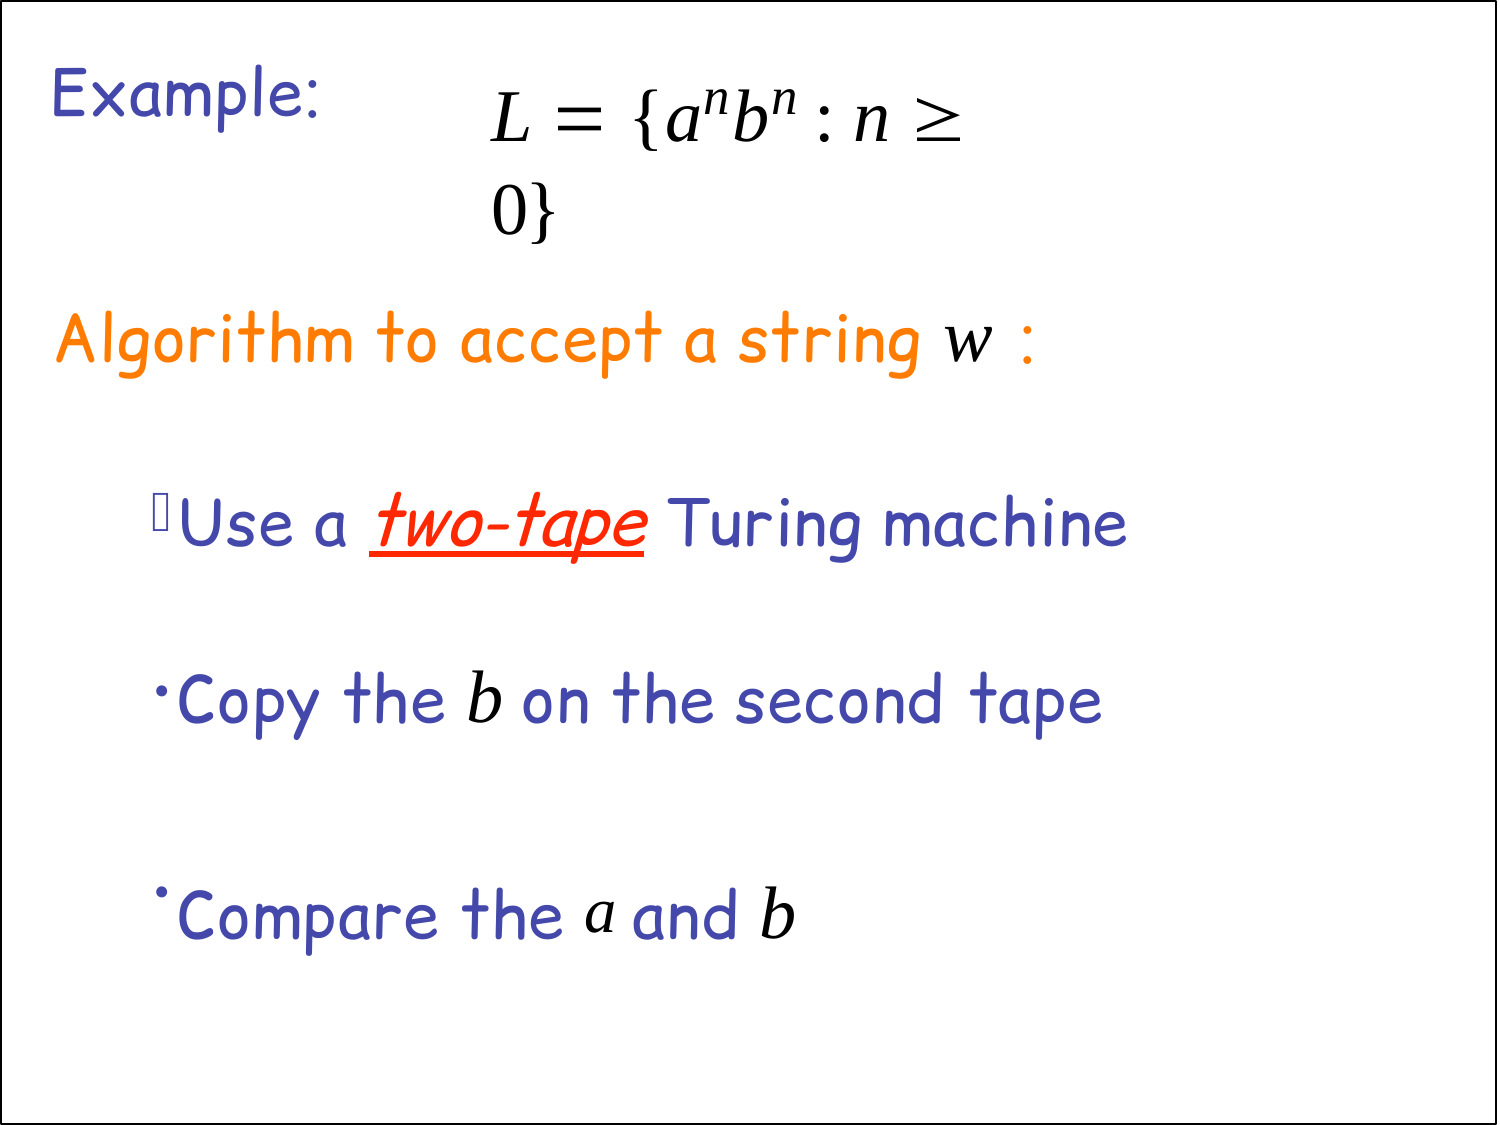

Example:
L = {anbn : n ≥ 0}
Algorithm to accept a string w :

Use a two-tape Turing machine

Copy the b on the second tape

Compare the a and b